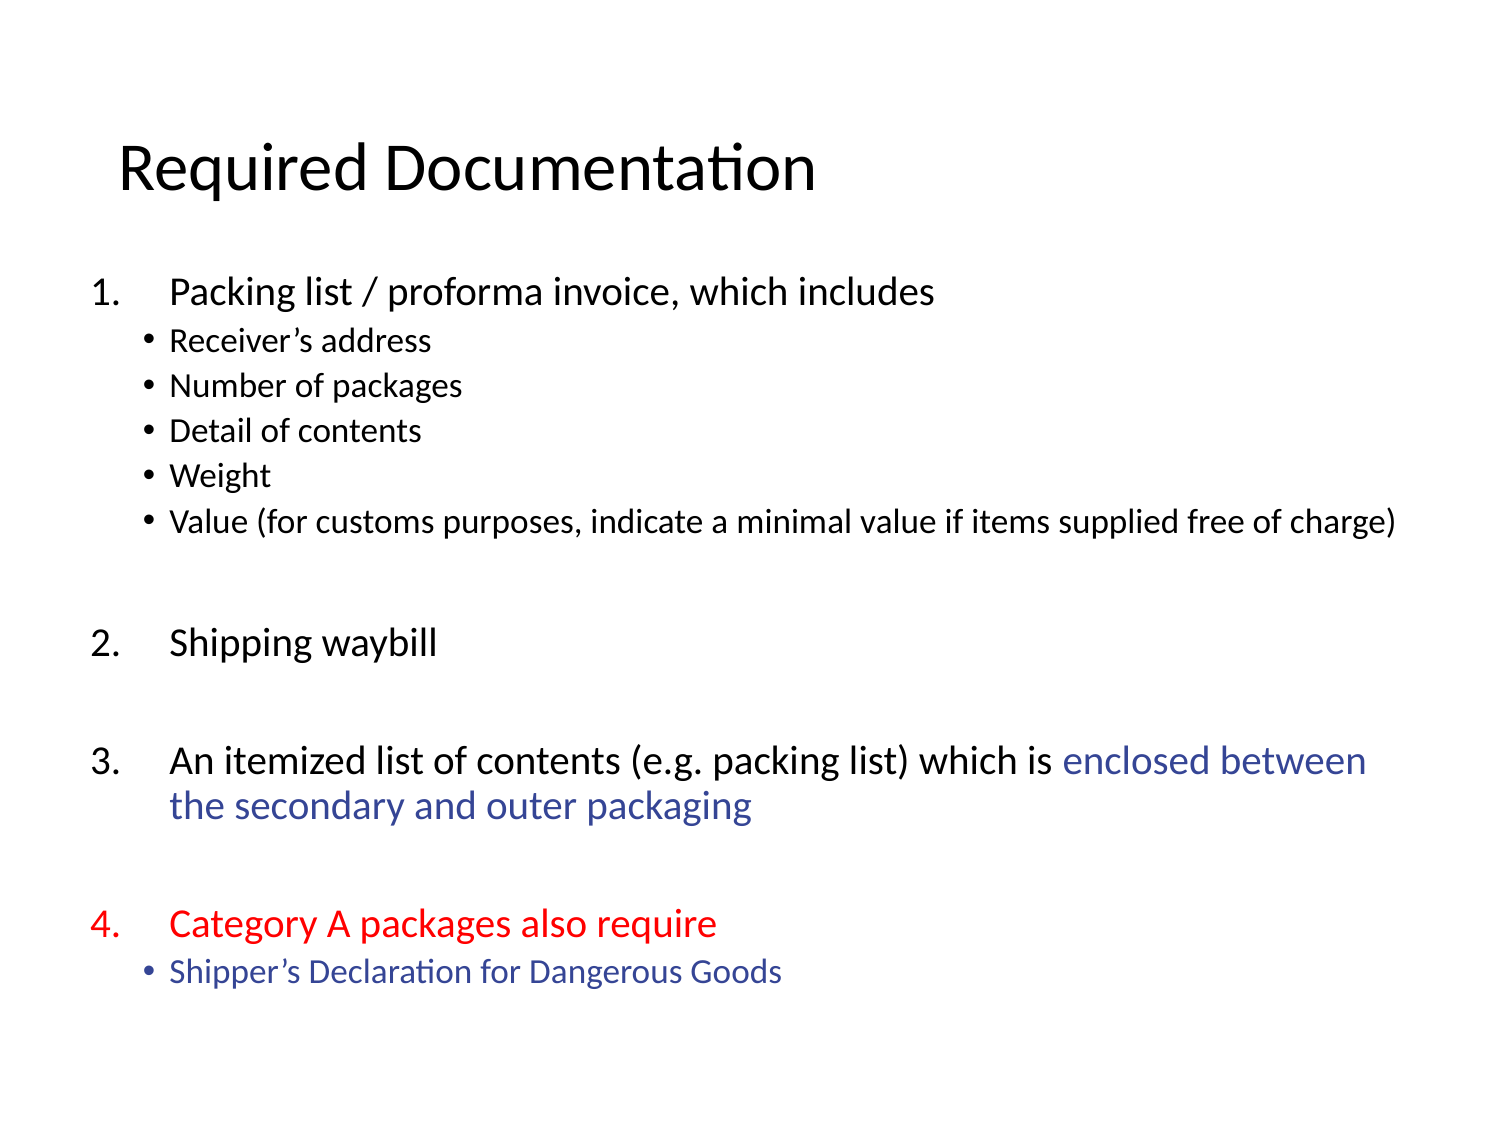

# Required Documentation
Packing list / proforma invoice, which includes
Receiver’s address
Number of packages
Detail of contents
Weight
Value (for customs purposes, indicate a minimal value if items supplied free of charge)

Shipping waybill

An itemized list of contents (e.g. packing list) which is enclosed between the secondary and outer packaging

Category A packages also require
Shipper’s Declaration for Dangerous Goods
Slide 37